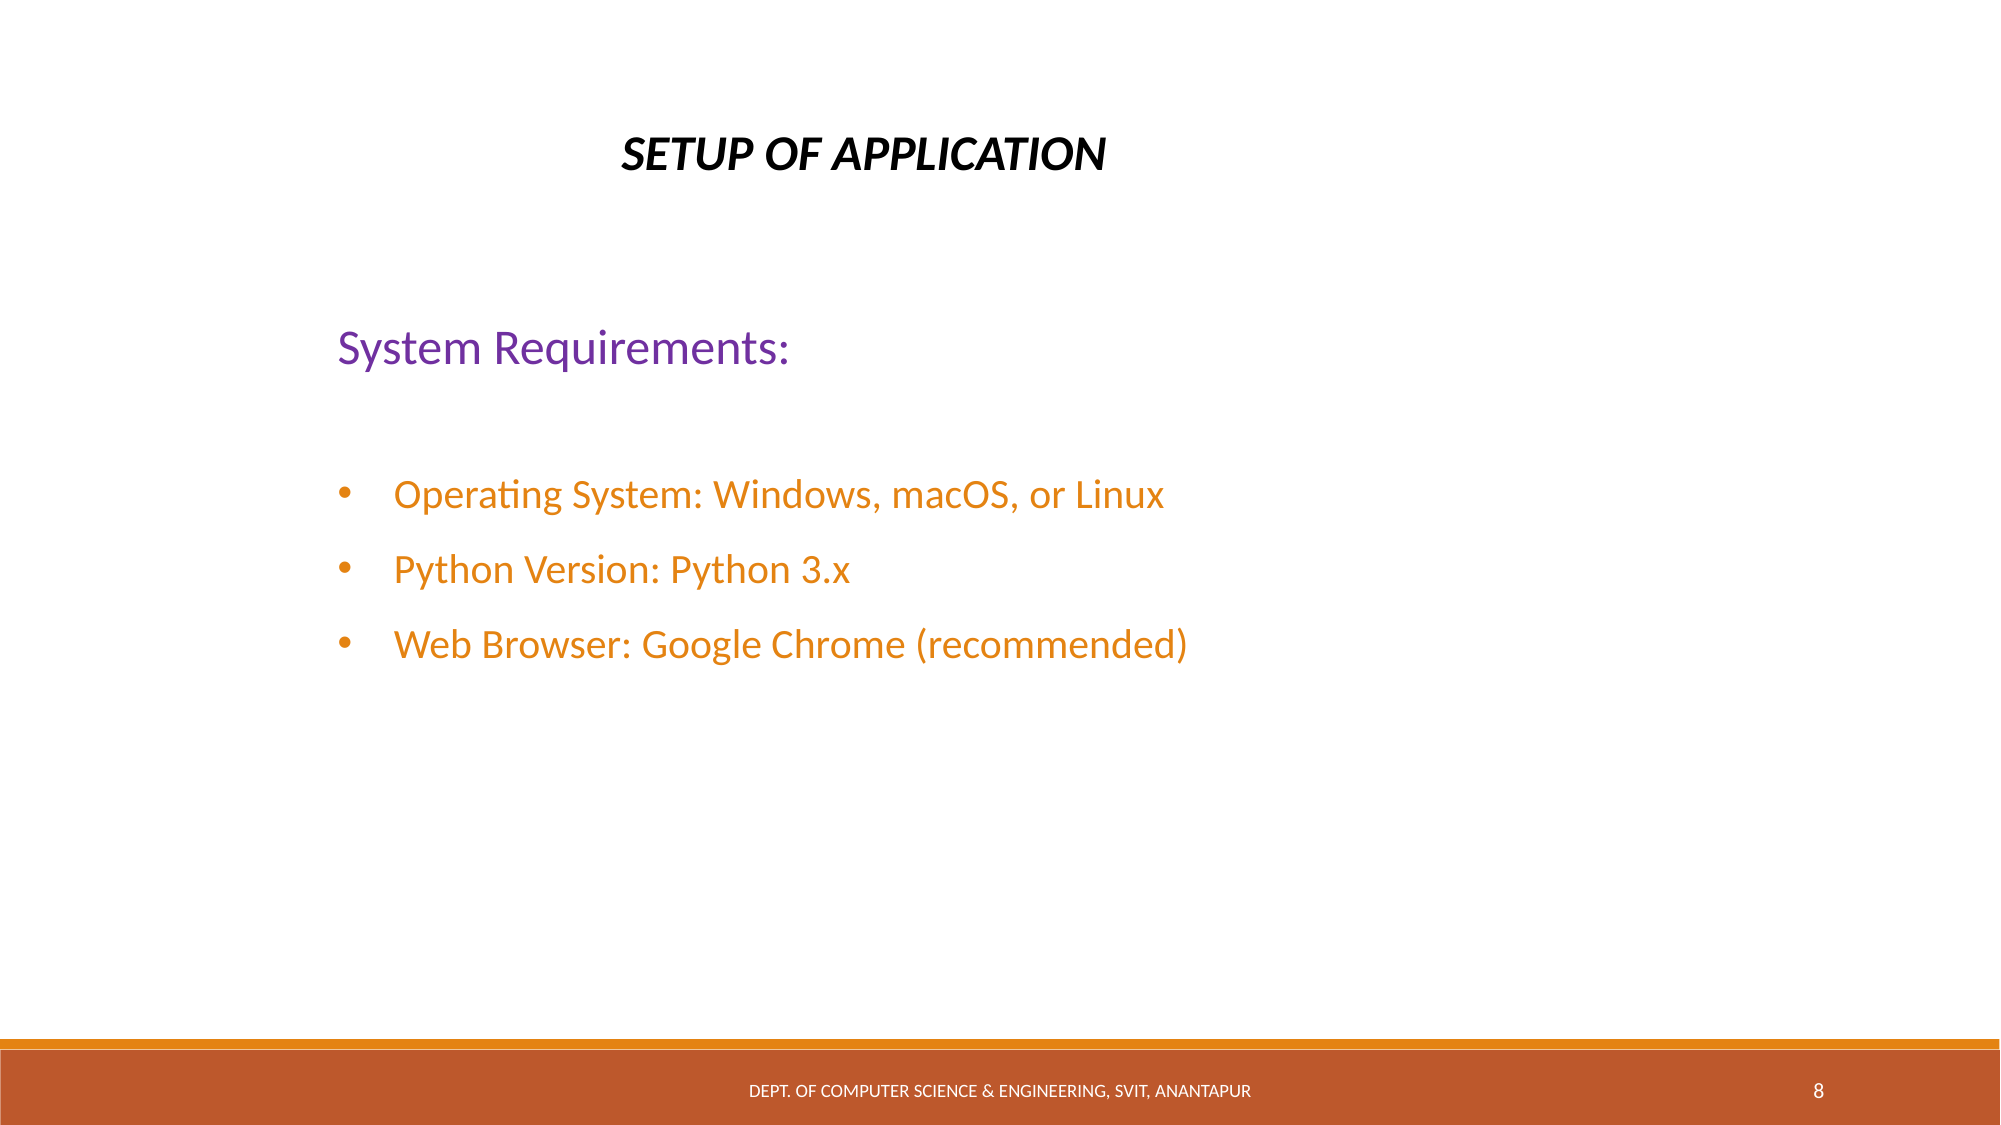

SETUP OF APPLICATION
System Requirements:

Operating System: Windows, macOS, or Linux
Python Version: Python 3.x
Web Browser: Google Chrome (recommended)
Dept. of Computer Science & Engineering, SVIT, Anantapur
8